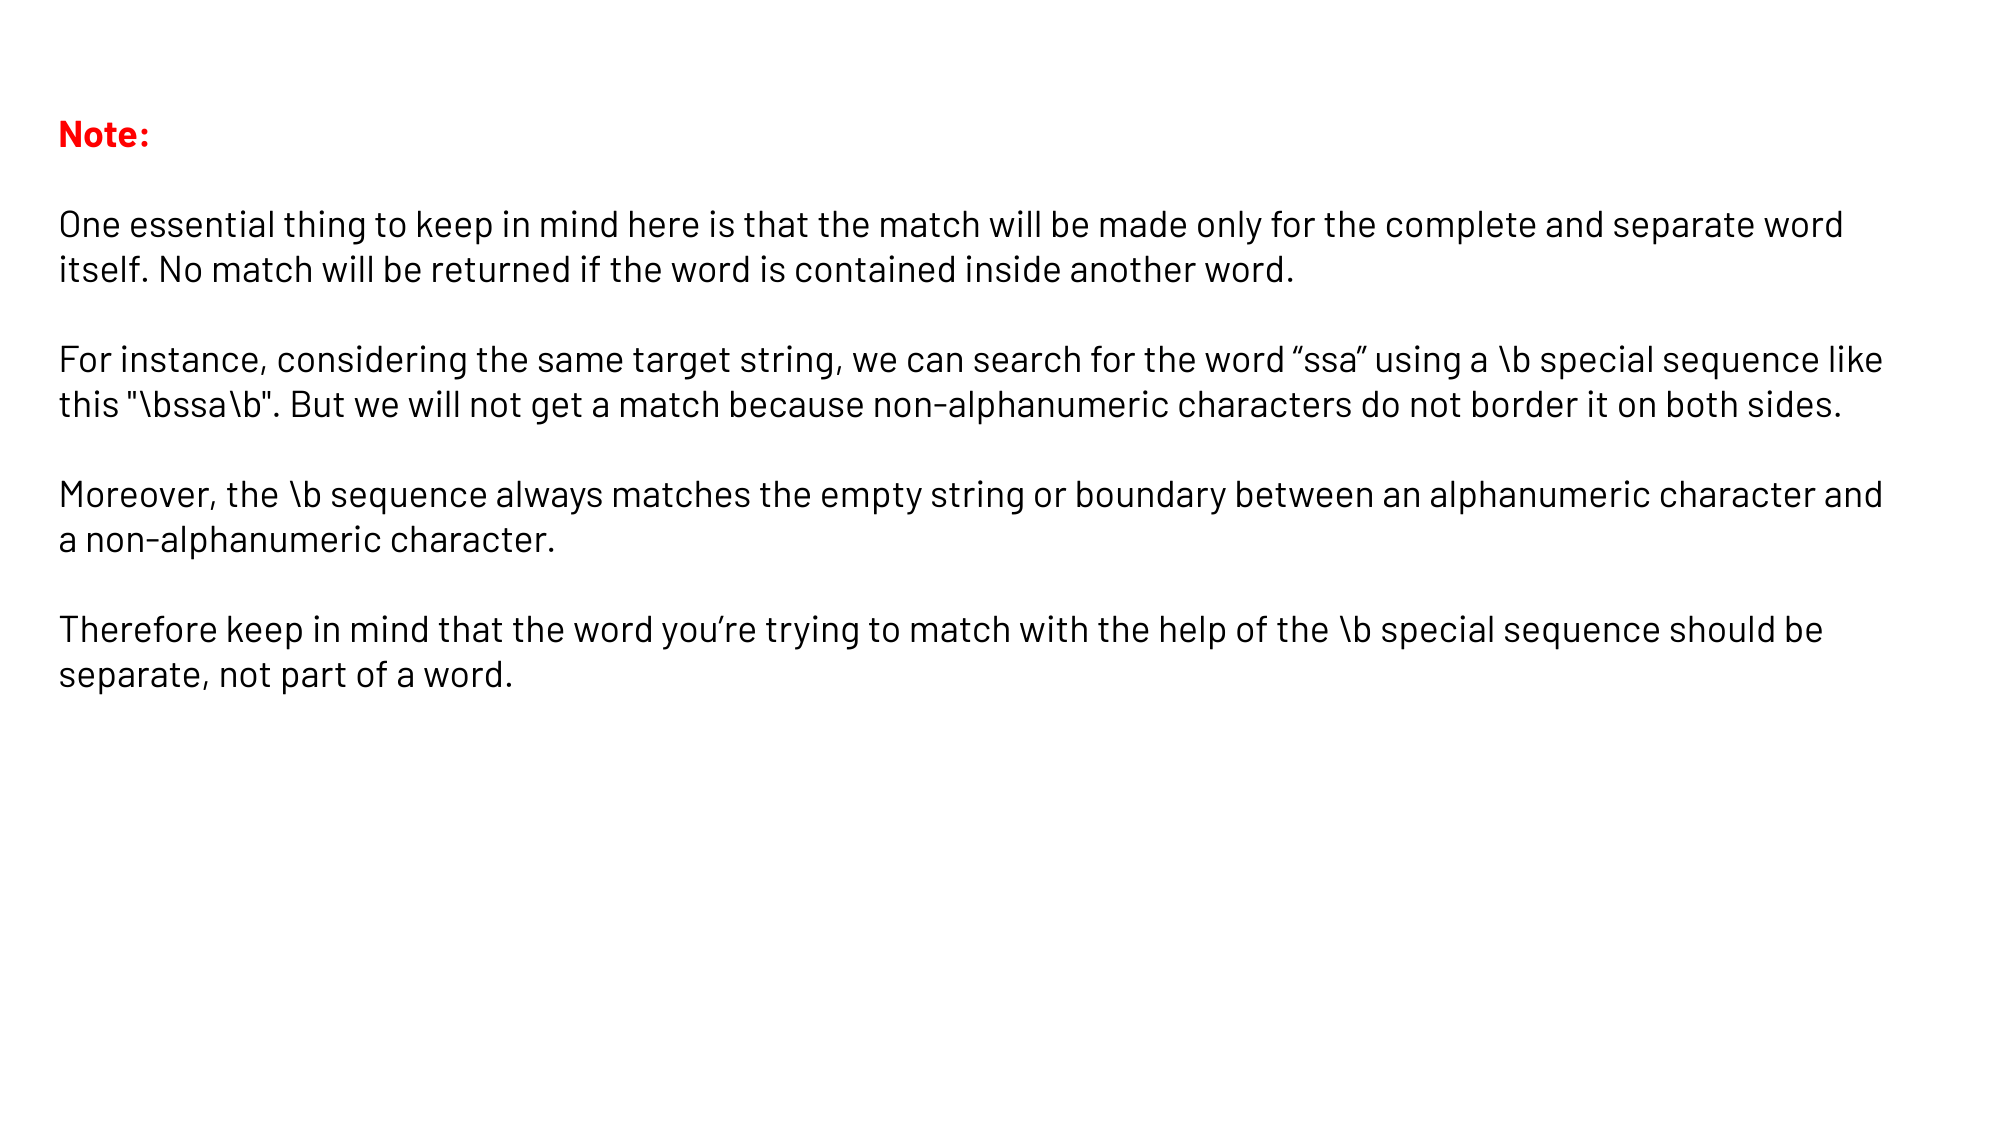

Note:

One essential thing to keep in mind here is that the match will be made only for the complete and separate word itself. No match will be returned if the word is contained inside another word.

For instance, considering the same target string, we can search for the word “ssa” using a \b special sequence like this "\bssa\b". But we will not get a match because non-alphanumeric characters do not border it on both sides.

Moreover, the \b sequence always matches the empty string or boundary between an alphanumeric character and a non-alphanumeric character.

Therefore keep in mind that the word you’re trying to match with the help of the \b special sequence should be separate, not part of a word.